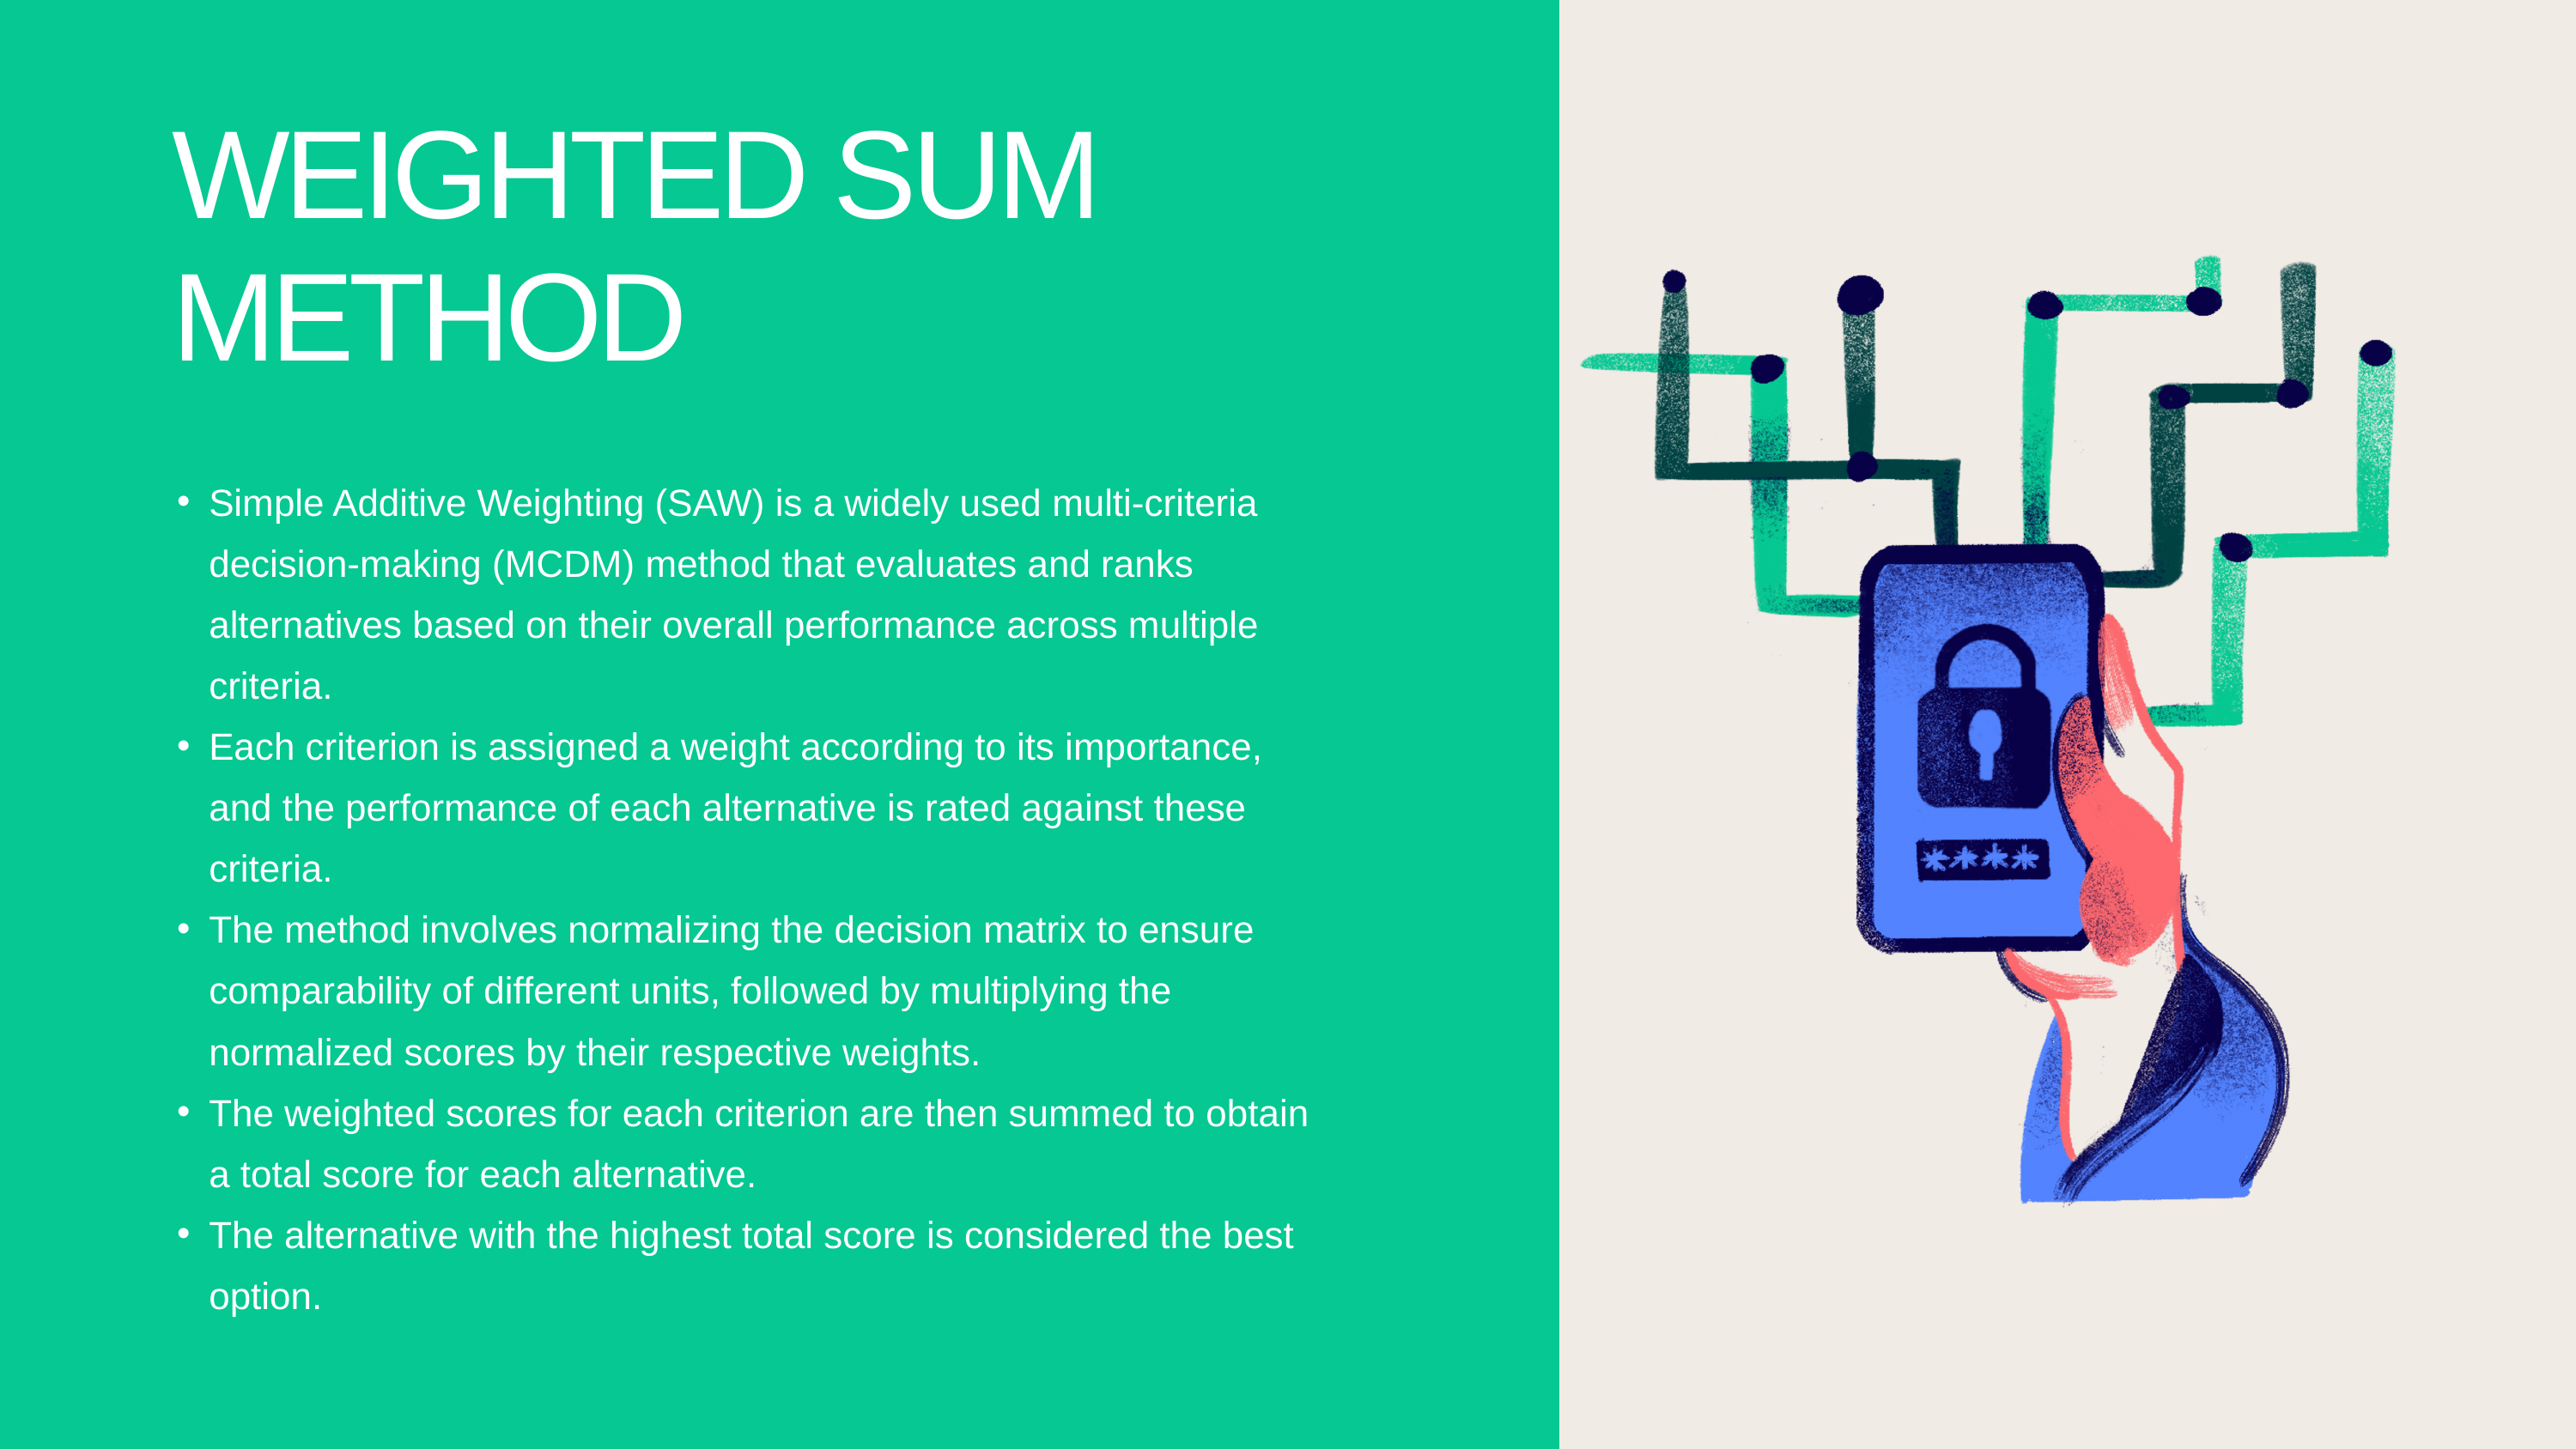

WEIGHTED SUM METHOD

Simple Additive Weighting (SAW) is a widely used multi-criteria decision-making (MCDM) method that evaluates and ranks alternatives based on their overall performance across multiple criteria.
Each criterion is assigned a weight according to its importance, and the performance of each alternative is rated against these criteria.
The method involves normalizing the decision matrix to ensure comparability of different units, followed by multiplying the normalized scores by their respective weights.
The weighted scores for each criterion are then summed to obtain a total score for each alternative.
The alternative with the highest total score is considered the best option.